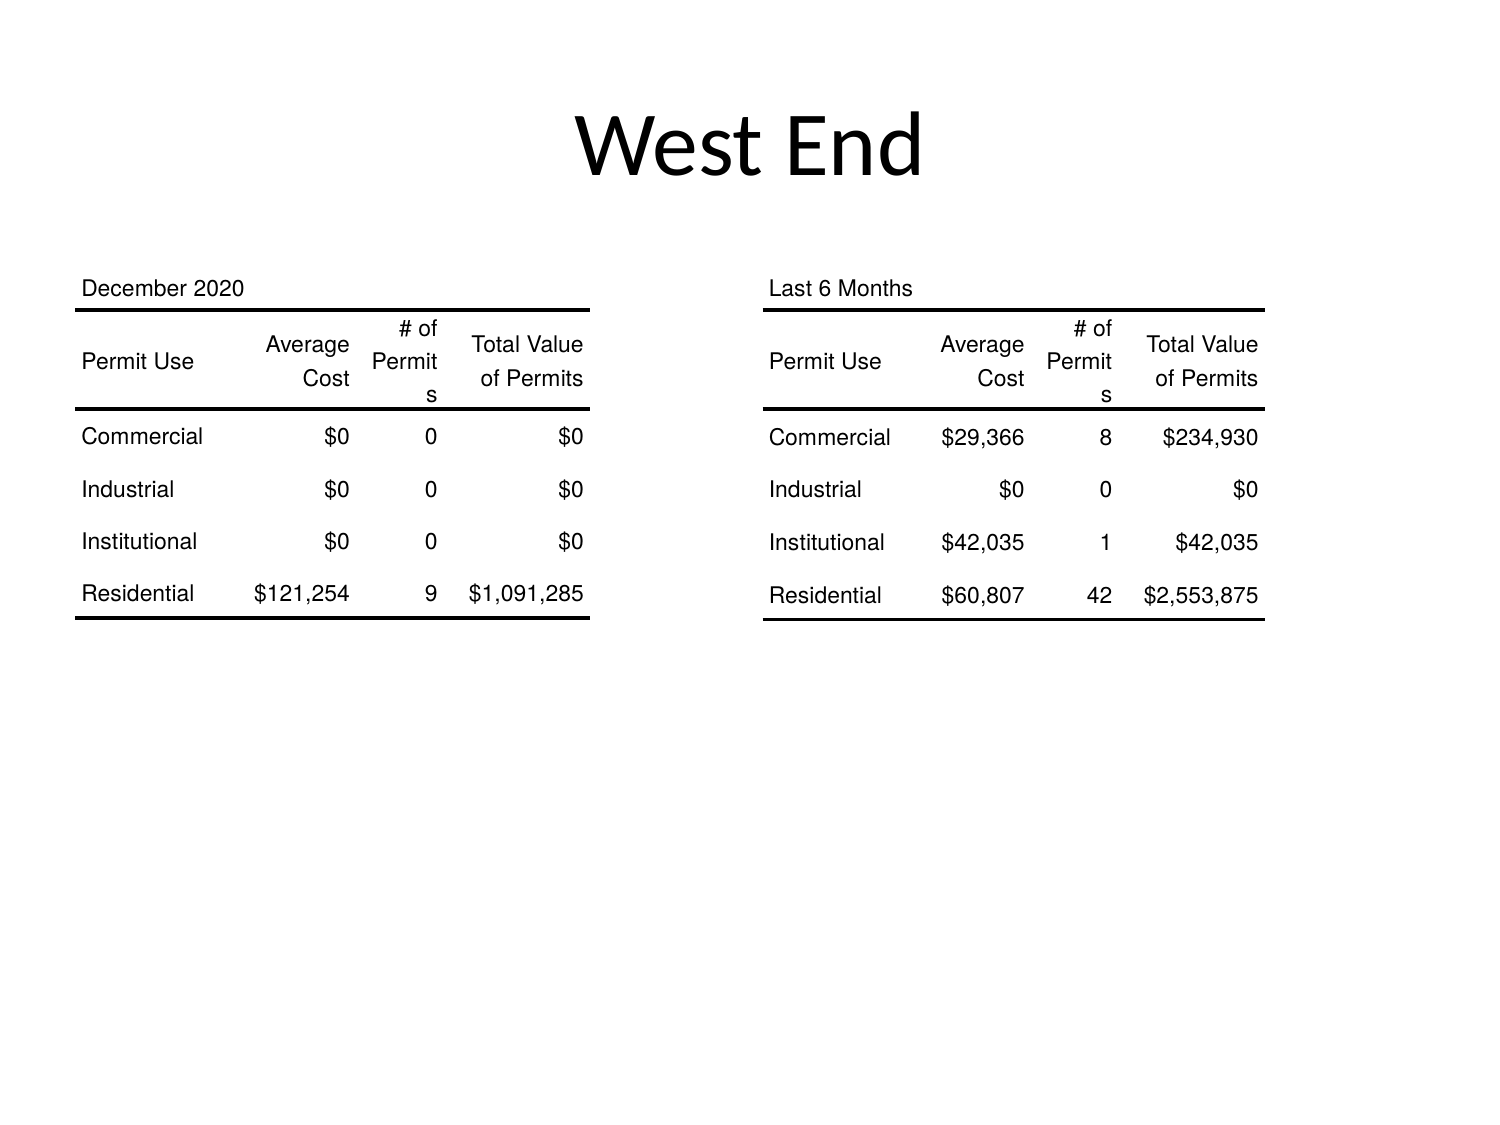

# West End
| December 2020 | December 2020 | December 2020 | December 2020 |
| --- | --- | --- | --- |
| Permit Use | Average Cost | # of Permits | Total Value of Permits |
| Commercial | $0 | 0 | $0 |
| Industrial | $0 | 0 | $0 |
| Institutional | $0 | 0 | $0 |
| Residential | $121,254 | 9 | $1,091,285 |
| Last 6 Months | Last 6 Months | Last 6 Months | Last 6 Months |
| --- | --- | --- | --- |
| Permit Use | Average Cost | # of Permits | Total Value of Permits |
| Commercial | $29,366 | 8 | $234,930 |
| Industrial | $0 | 0 | $0 |
| Institutional | $42,035 | 1 | $42,035 |
| Residential | $60,807 | 42 | $2,553,875 |